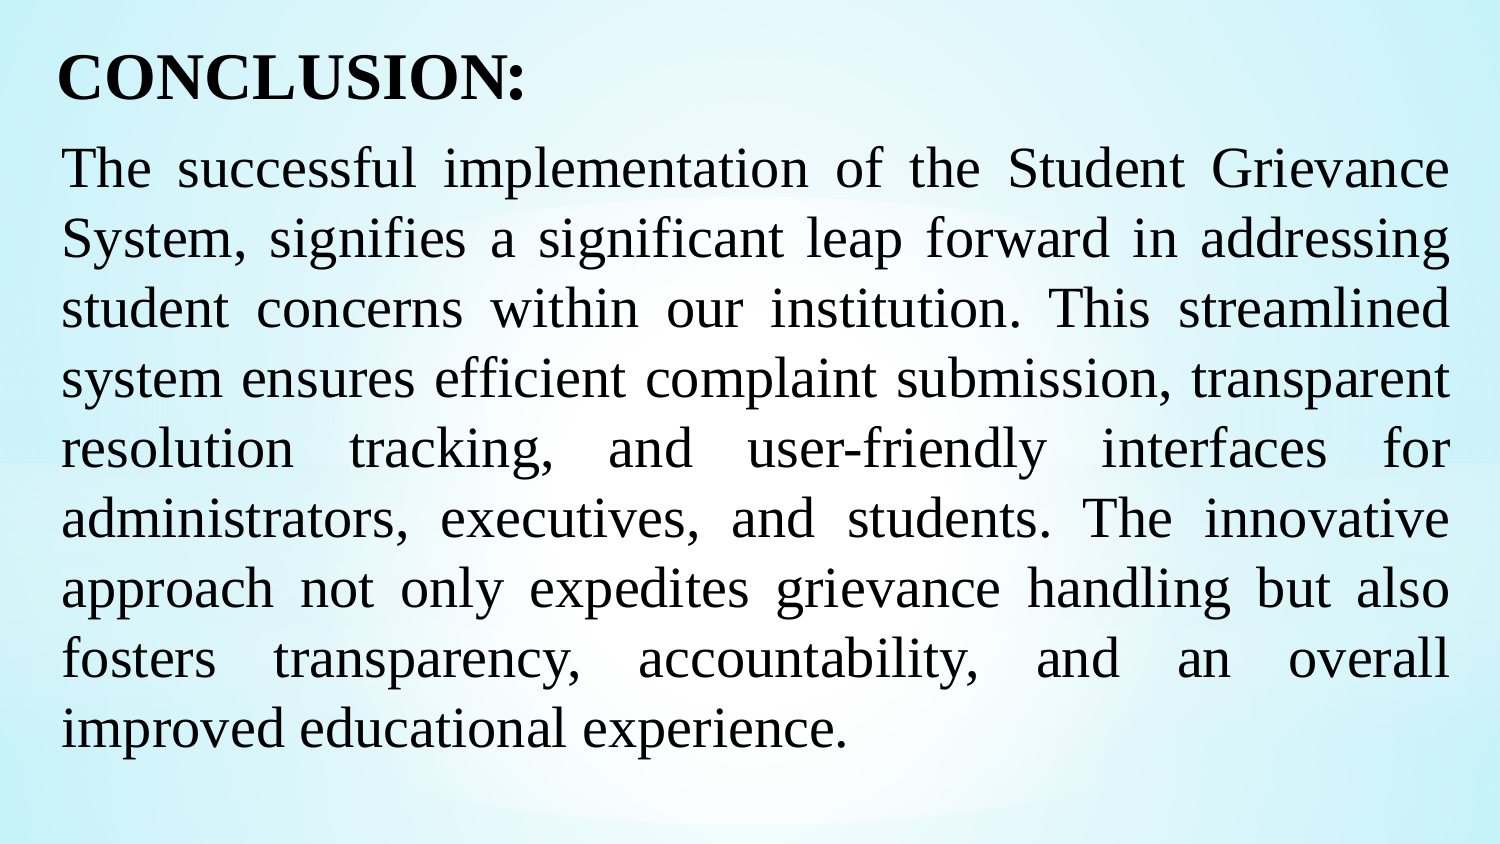

CONCLUSION:
The successful implementation of the Student Grievance System, signifies a significant leap forward in addressing student concerns within our institution. This streamlined system ensures efficient complaint submission, transparent resolution tracking, and user-friendly interfaces for administrators, executives, and students. The innovative approach not only expedites grievance handling but also fosters transparency, accountability, and an overall improved educational experience.